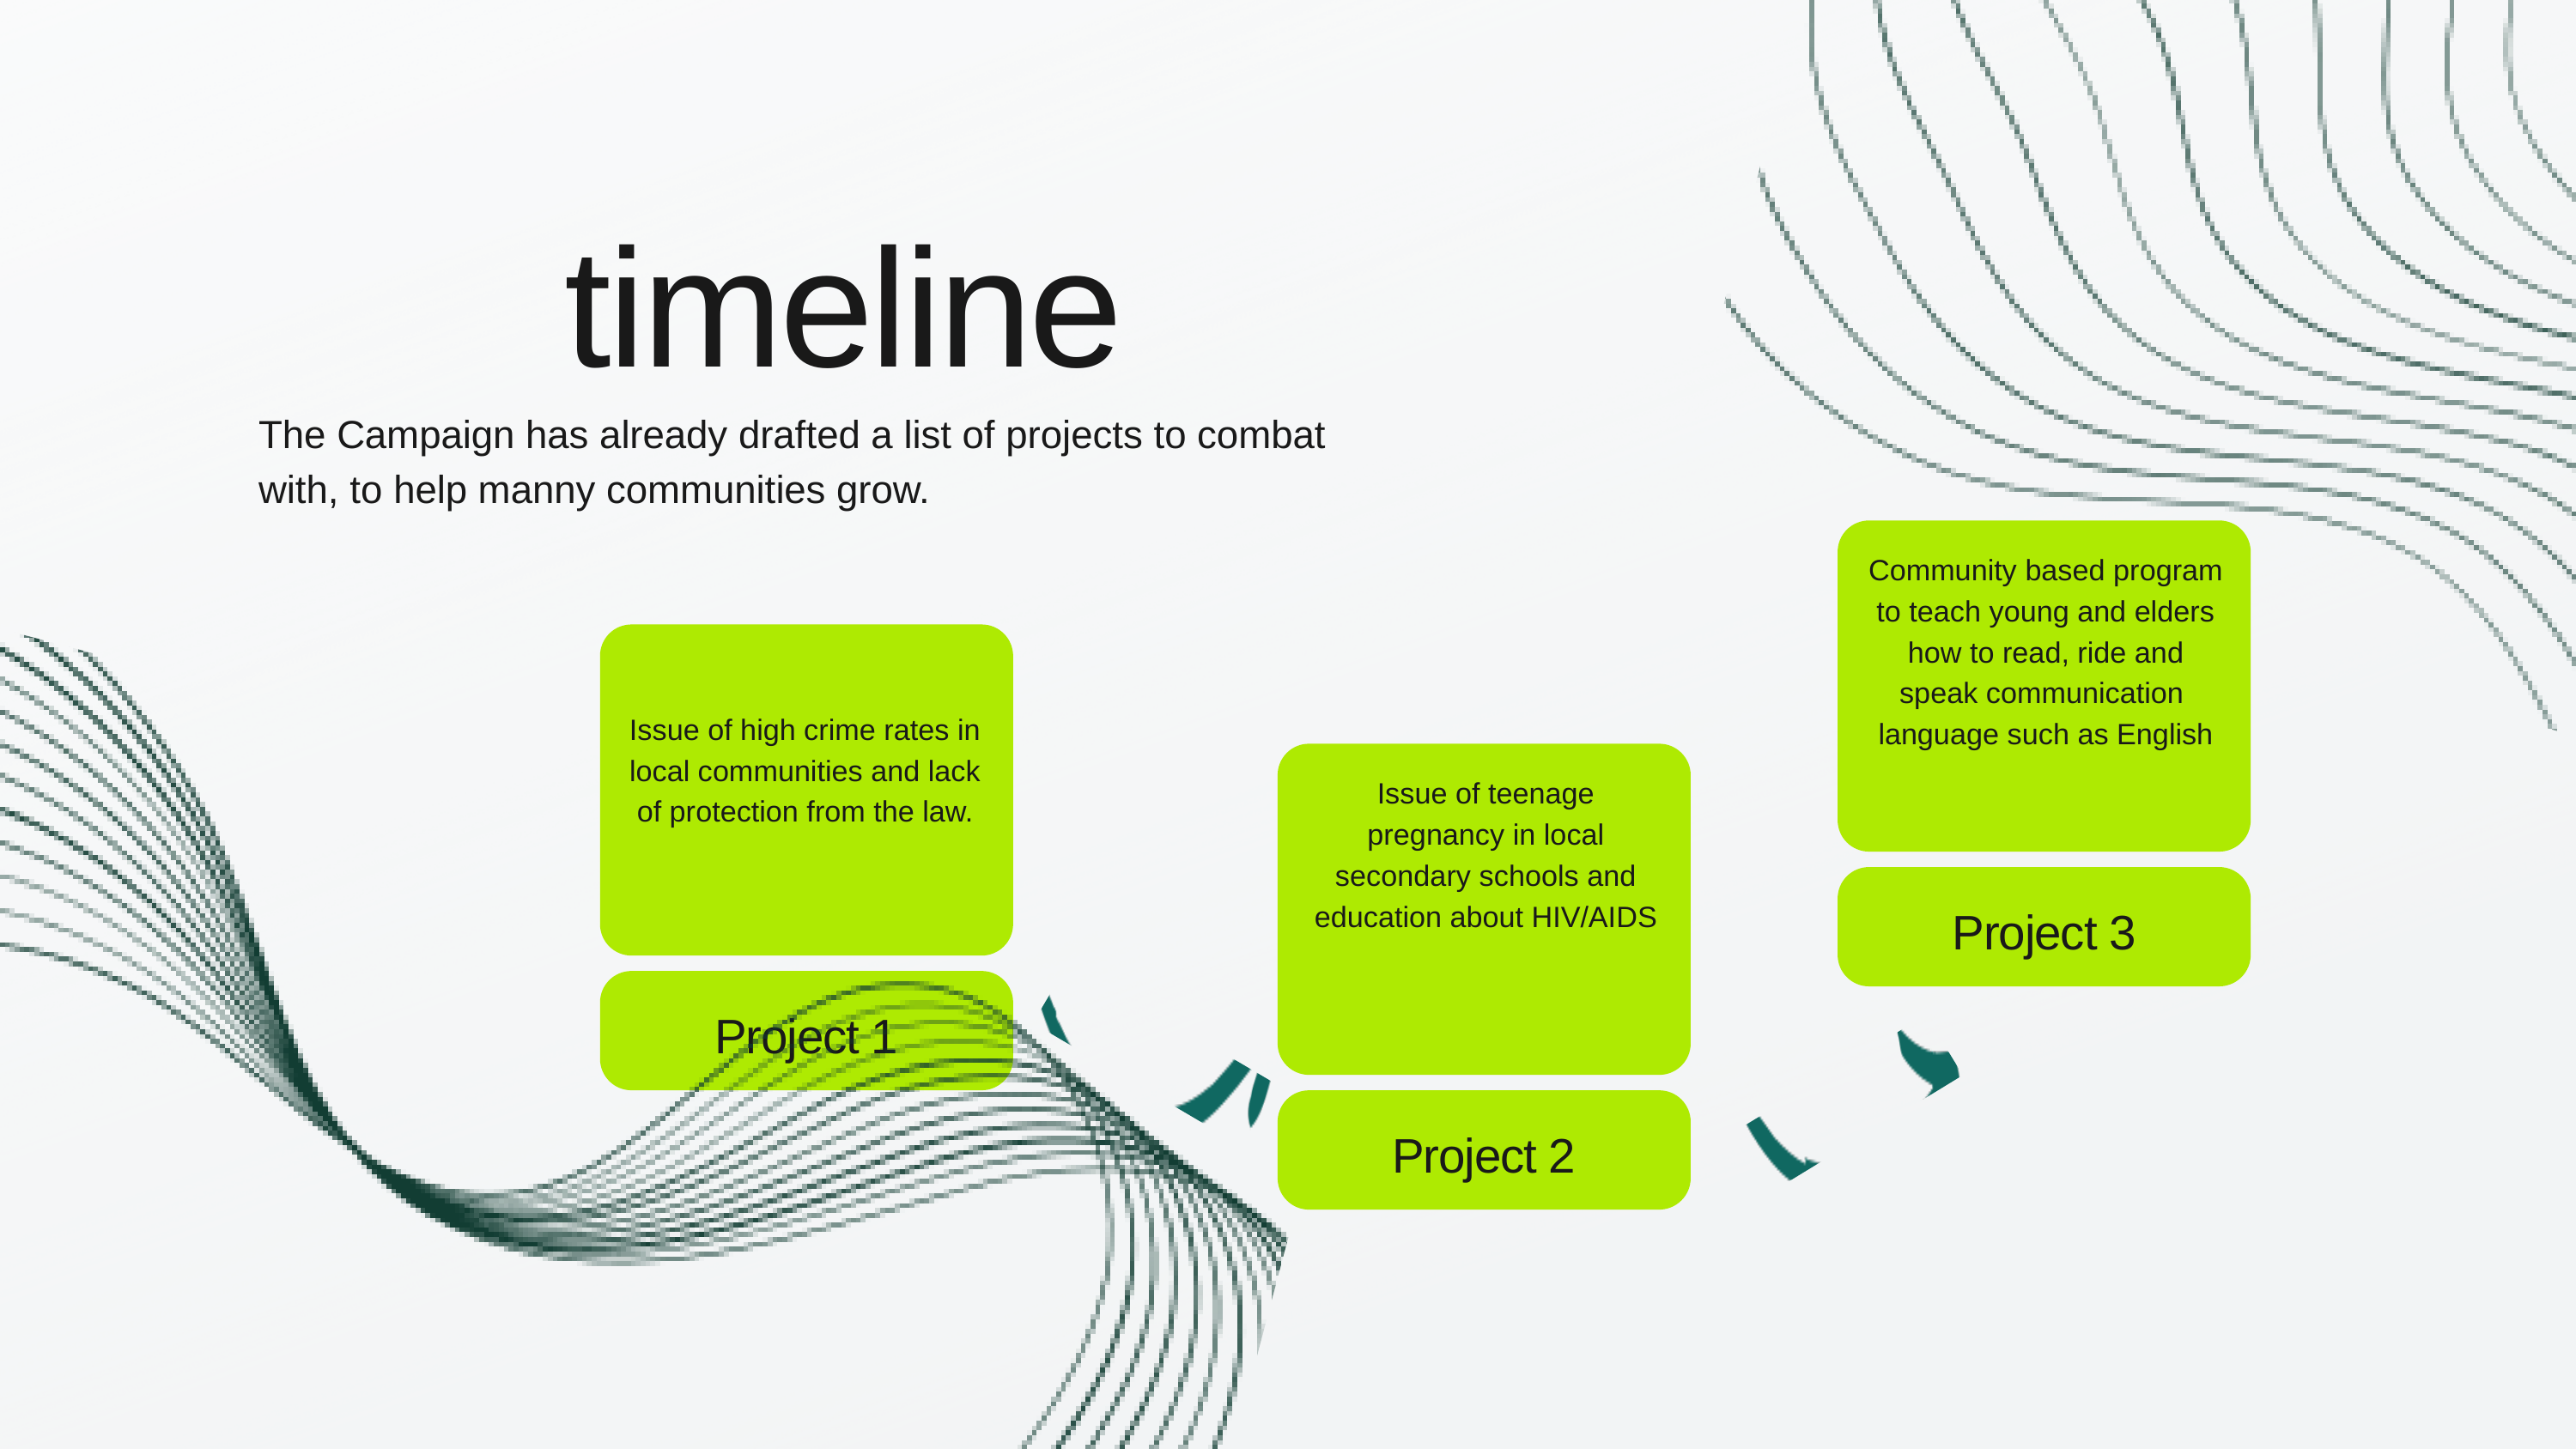

timeline
The Campaign has already drafted a list of projects to combat with, to help manny communities grow.

Community based program to teach young and elders how to read, ride and speak communication  language such as English

Issue of high crime rates in local communities and lack of protection from the law.

Issue of teenage pregnancy in local secondary schools and education about HIV/AIDS

Project 3

Project 1

Project 2